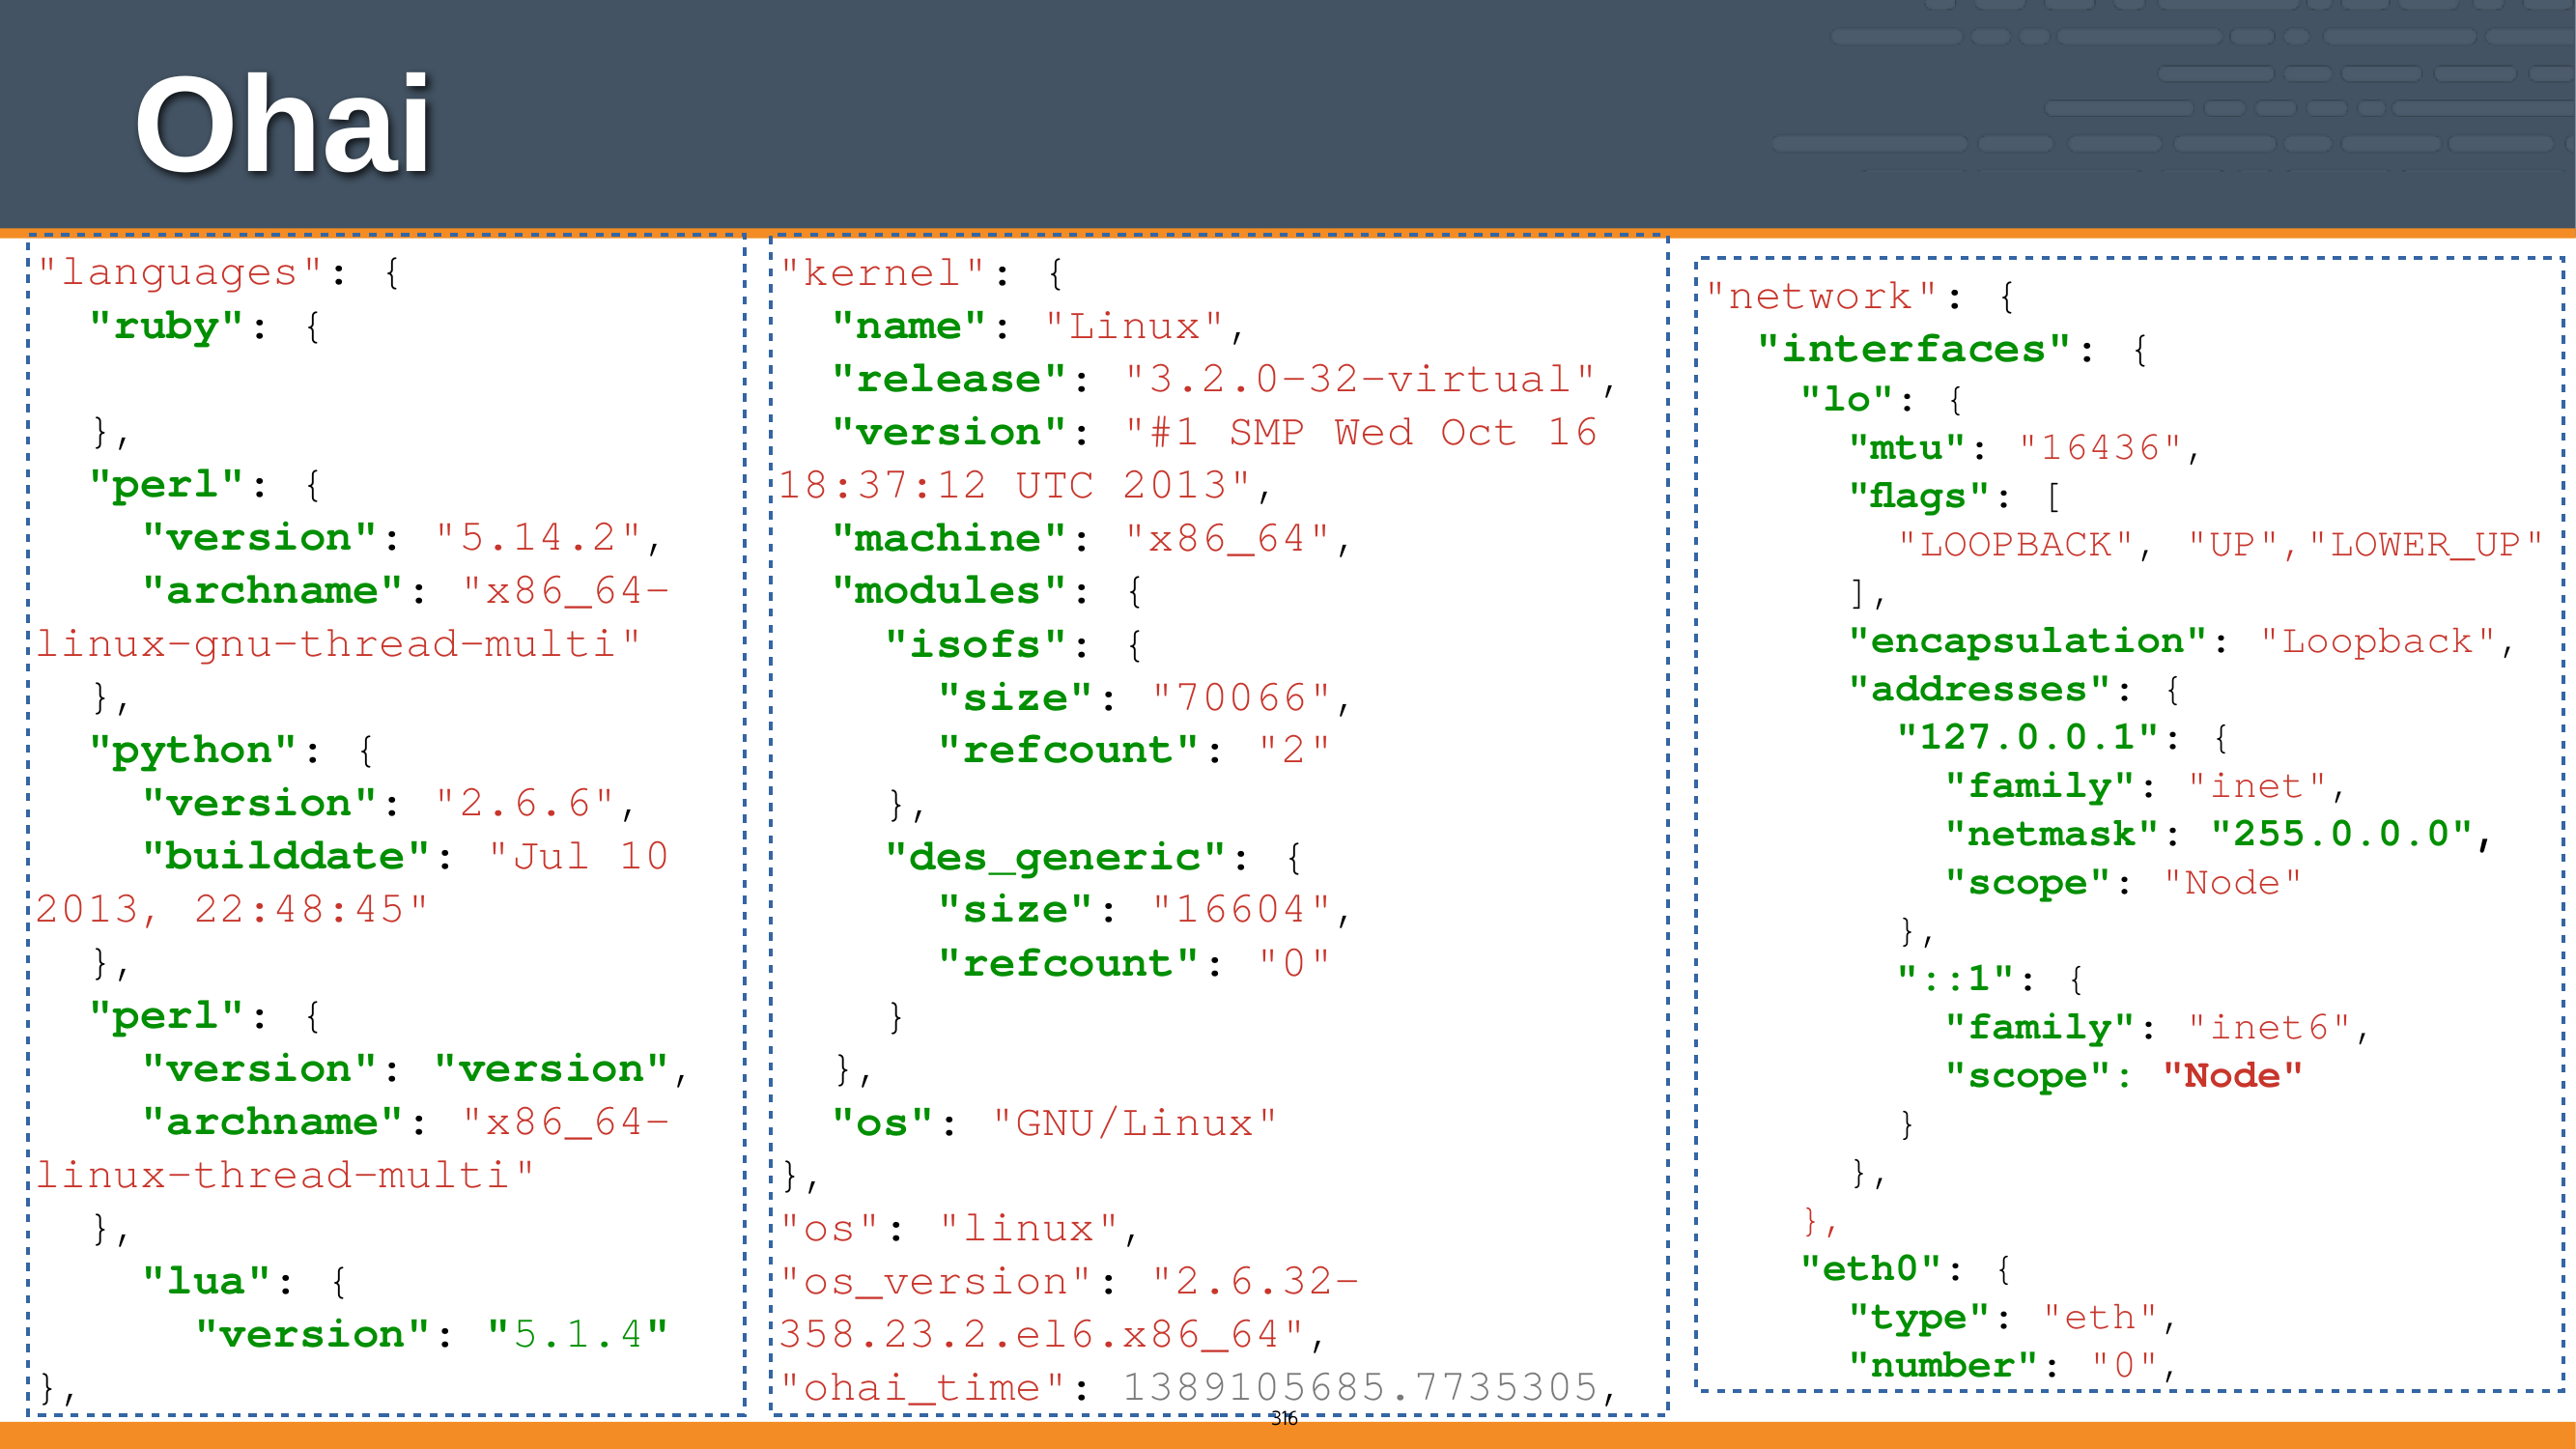

# Ohai
"languages": {
  "ruby": {

  },
  "perl": {
    "version": "5.14.2",
    "archname": "x86_64-linux-gnu-thread-multi"
  },
  "python": {
    "version": "2.6.6",
    "builddate": "Jul 10 2013, 22:48:45"
  },
  "perl": {
    "version": "version",
    "archname": "x86_64-linux-thread-multi"
  },
    "lua": {
      "version": "5.1.4"
},
"kernel": {
  "name": "Linux",
  "release": "3.2.0-32-virtual",
  "version": "#1 SMP Wed Oct 16 18:37:12 UTC 2013",
  "machine": "x86_64",
  "modules": {
    "isofs": {
      "size": "70066",
      "refcount": "2"
    },
    "des_generic": {
      "size": "16604",
      "refcount": "0"
    }
  },
  "os": "GNU/Linux"
},
"os": "linux",
"os_version": "2.6.32-358.23.2.el6.x86_64",
"ohai_time": 1389105685.7735305,
"network": {
  "interfaces": {
    "lo": {
      "mtu": "16436",
      "flags": [
        "LOOPBACK", "UP","LOWER_UP"
      ],
      "encapsulation": "Loopback",
      "addresses": {
        "127.0.0.1": {
          "family": "inet",
          "netmask": "255.0.0.0",
          "scope": "Node"
        },
        "::1": {
          "family": "inet6",
          "scope": "Node"
        }
      },
    },
    "eth0": {
      "type": "eth",
      "number": "0",
316